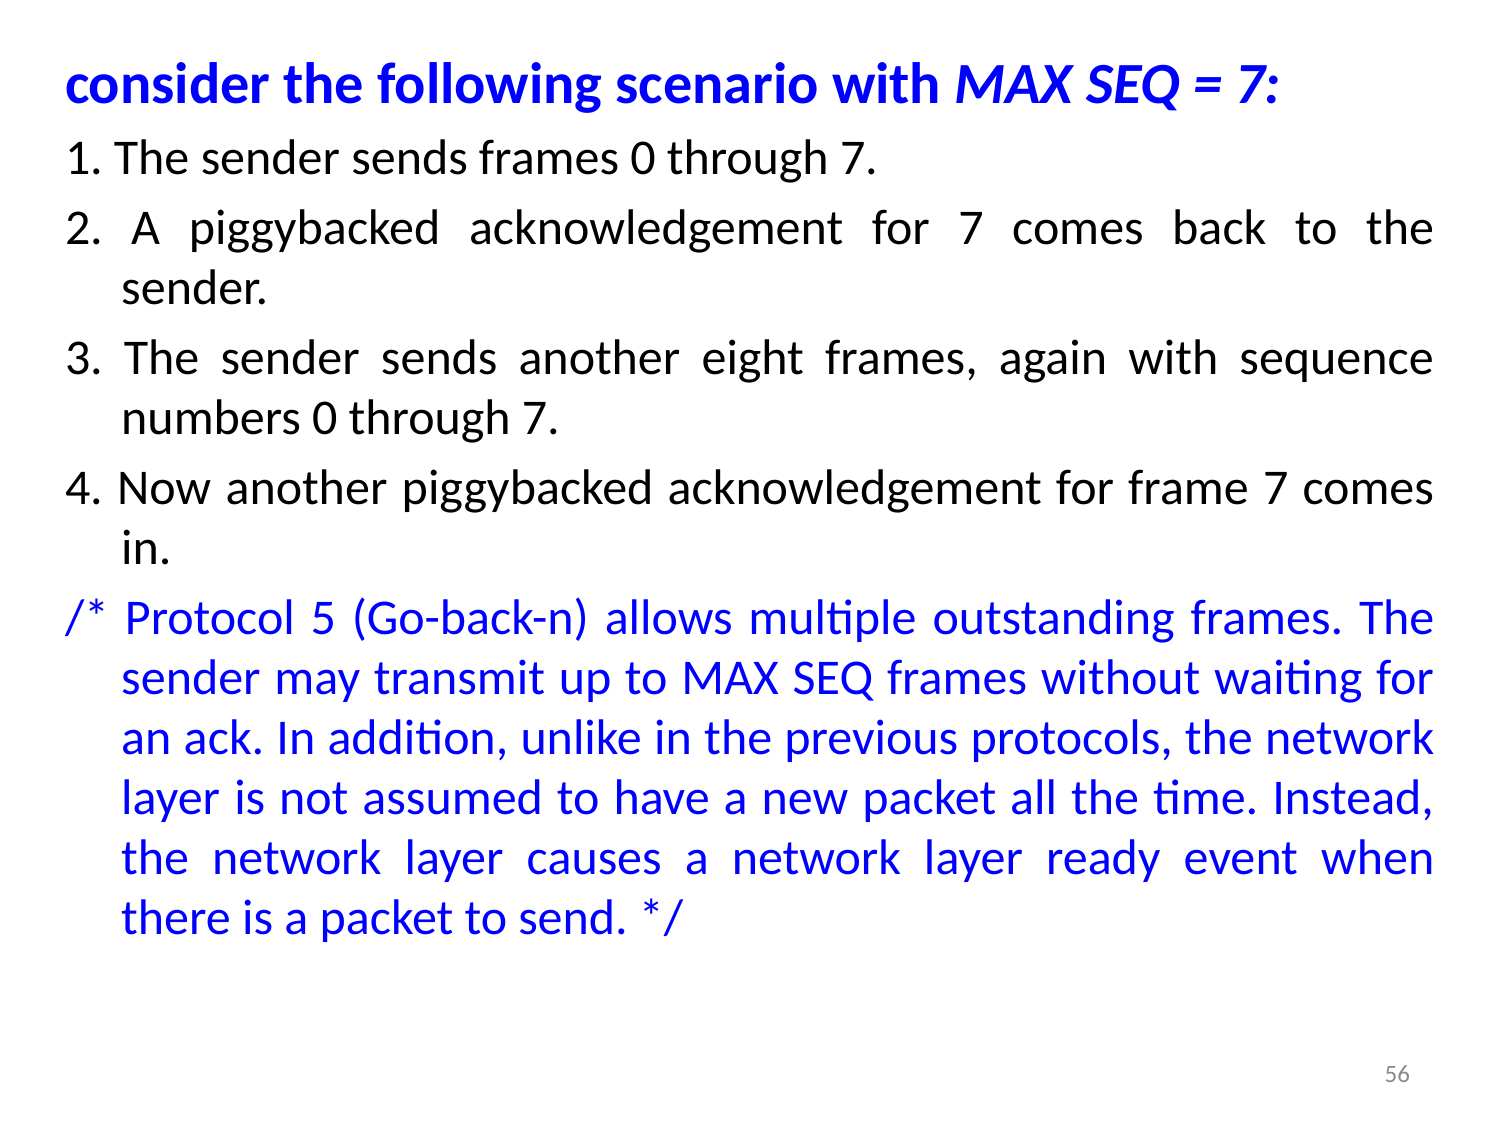

consider the following scenario with MAX SEQ = 7:
1. The sender sends frames 0 through 7.
2. A piggybacked acknowledgement for 7 comes back to the sender.
3. The sender sends another eight frames, again with sequence numbers 0 through 7.
4. Now another piggybacked acknowledgement for frame 7 comes in.
/* Protocol 5 (Go-back-n) allows multiple outstanding frames. The sender may transmit up to MAX SEQ frames without waiting for an ack. In addition, unlike in the previous protocols, the network layer is not assumed to have a new packet all the time. Instead, the network layer causes a network layer ready event when there is a packet to send. */
56